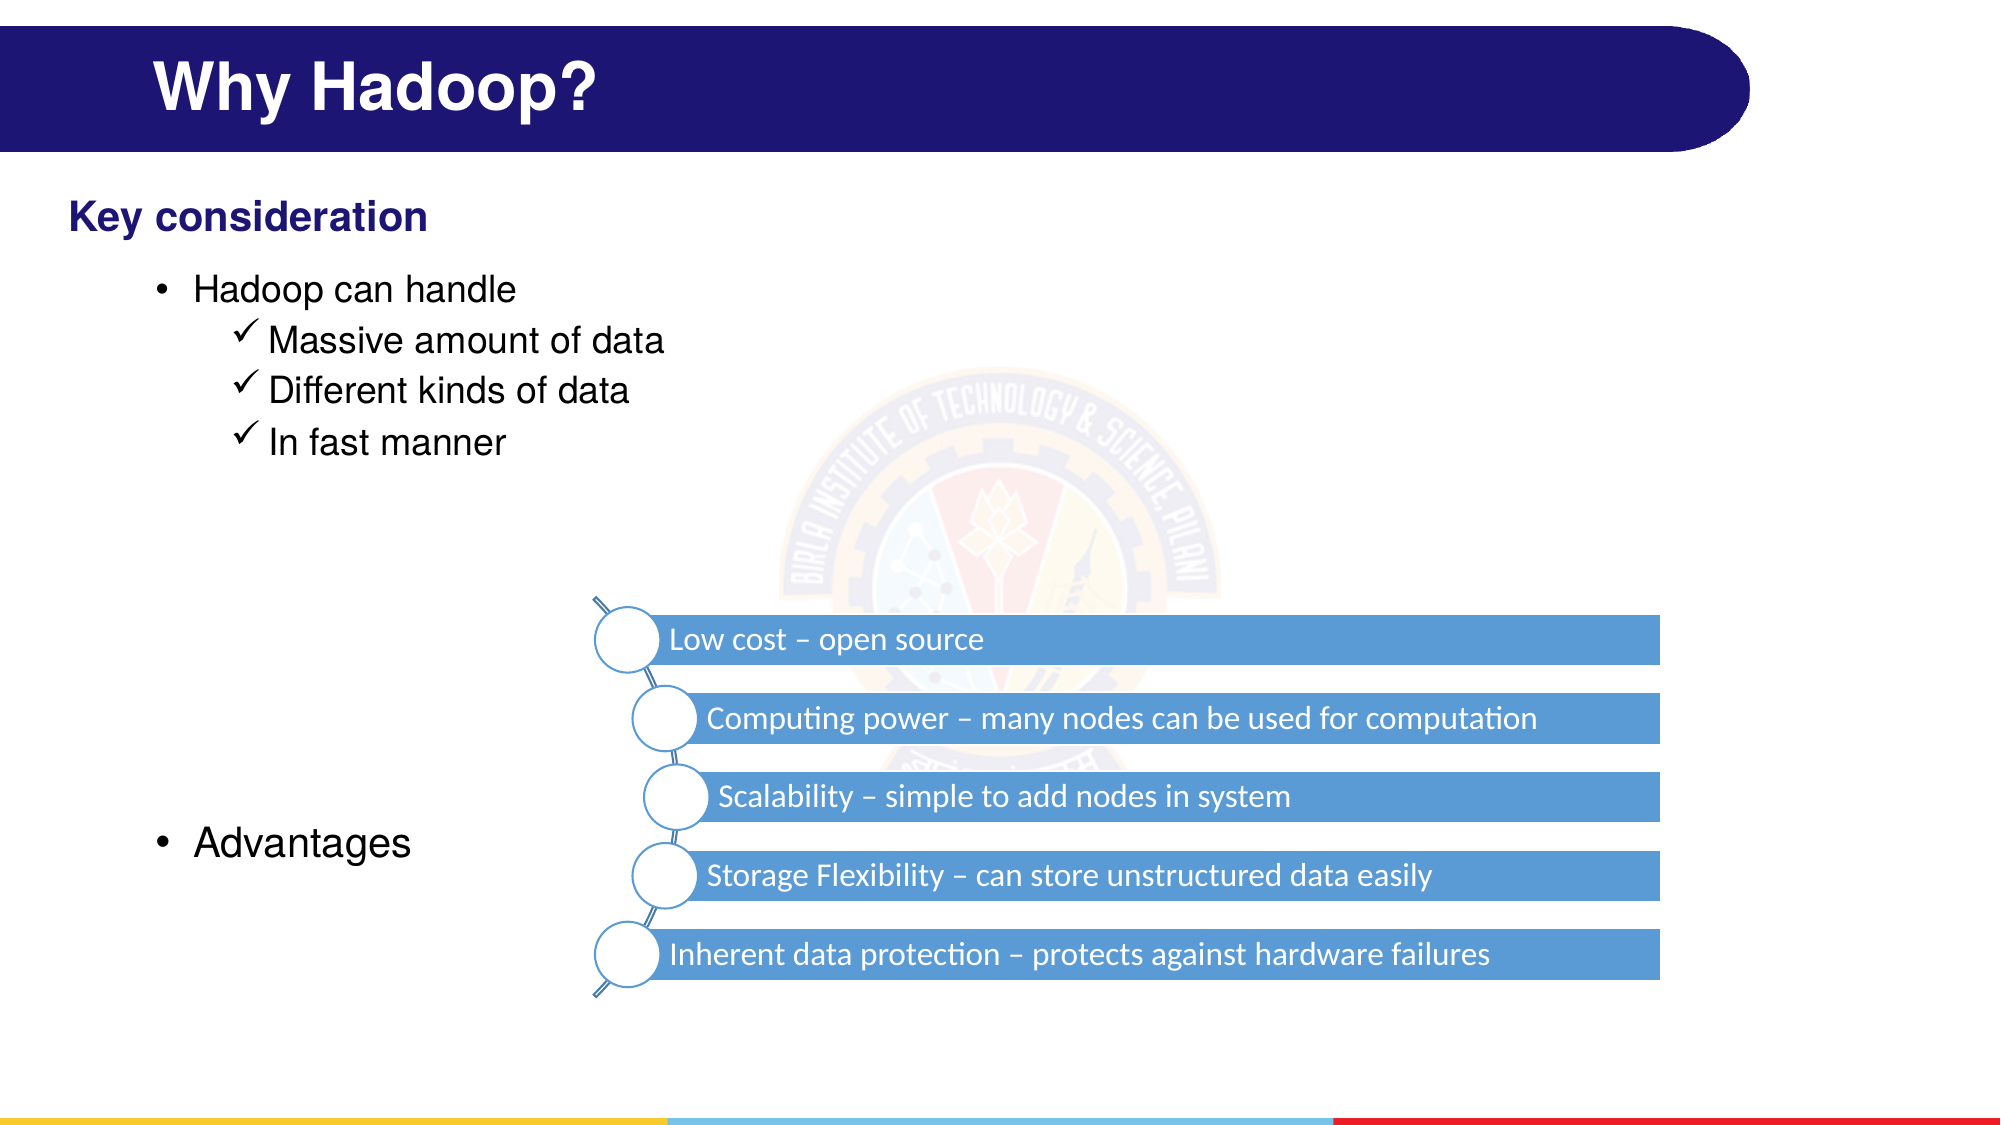

# Why Hadoop?
Key consideration
Hadoop can handle
Massive amount of data
Different kinds of data
In fast manner

Advantages
Low cost – open source
Computing power – many nodes can be used for computation
Scalability – simple to add nodes in system
Storage Flexibility – can store unstructured data easily
Inherent data protection – protects against hardware failures